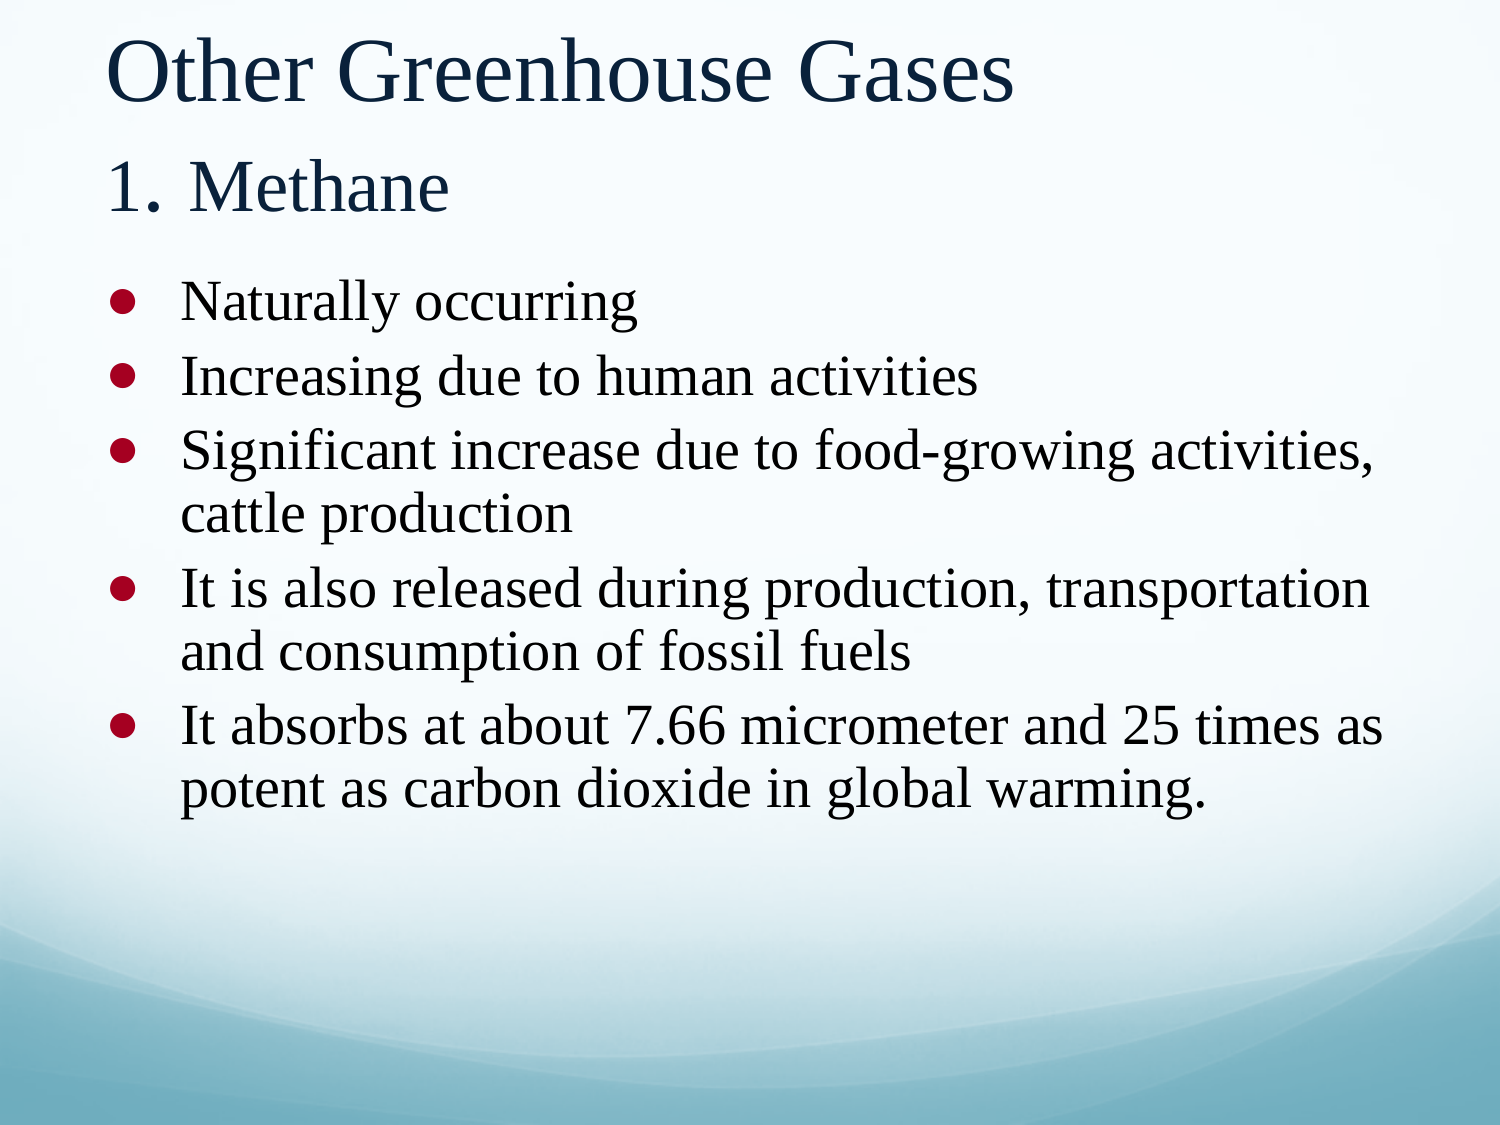

# Other Greenhouse Gases 1. Methane
Naturally occurring
Increasing due to human activities
Significant increase due to food-growing activities, cattle production
It is also released during production, transportation and consumption of fossil fuels
It absorbs at about 7.66 micrometer and 25 times as potent as carbon dioxide in global warming.